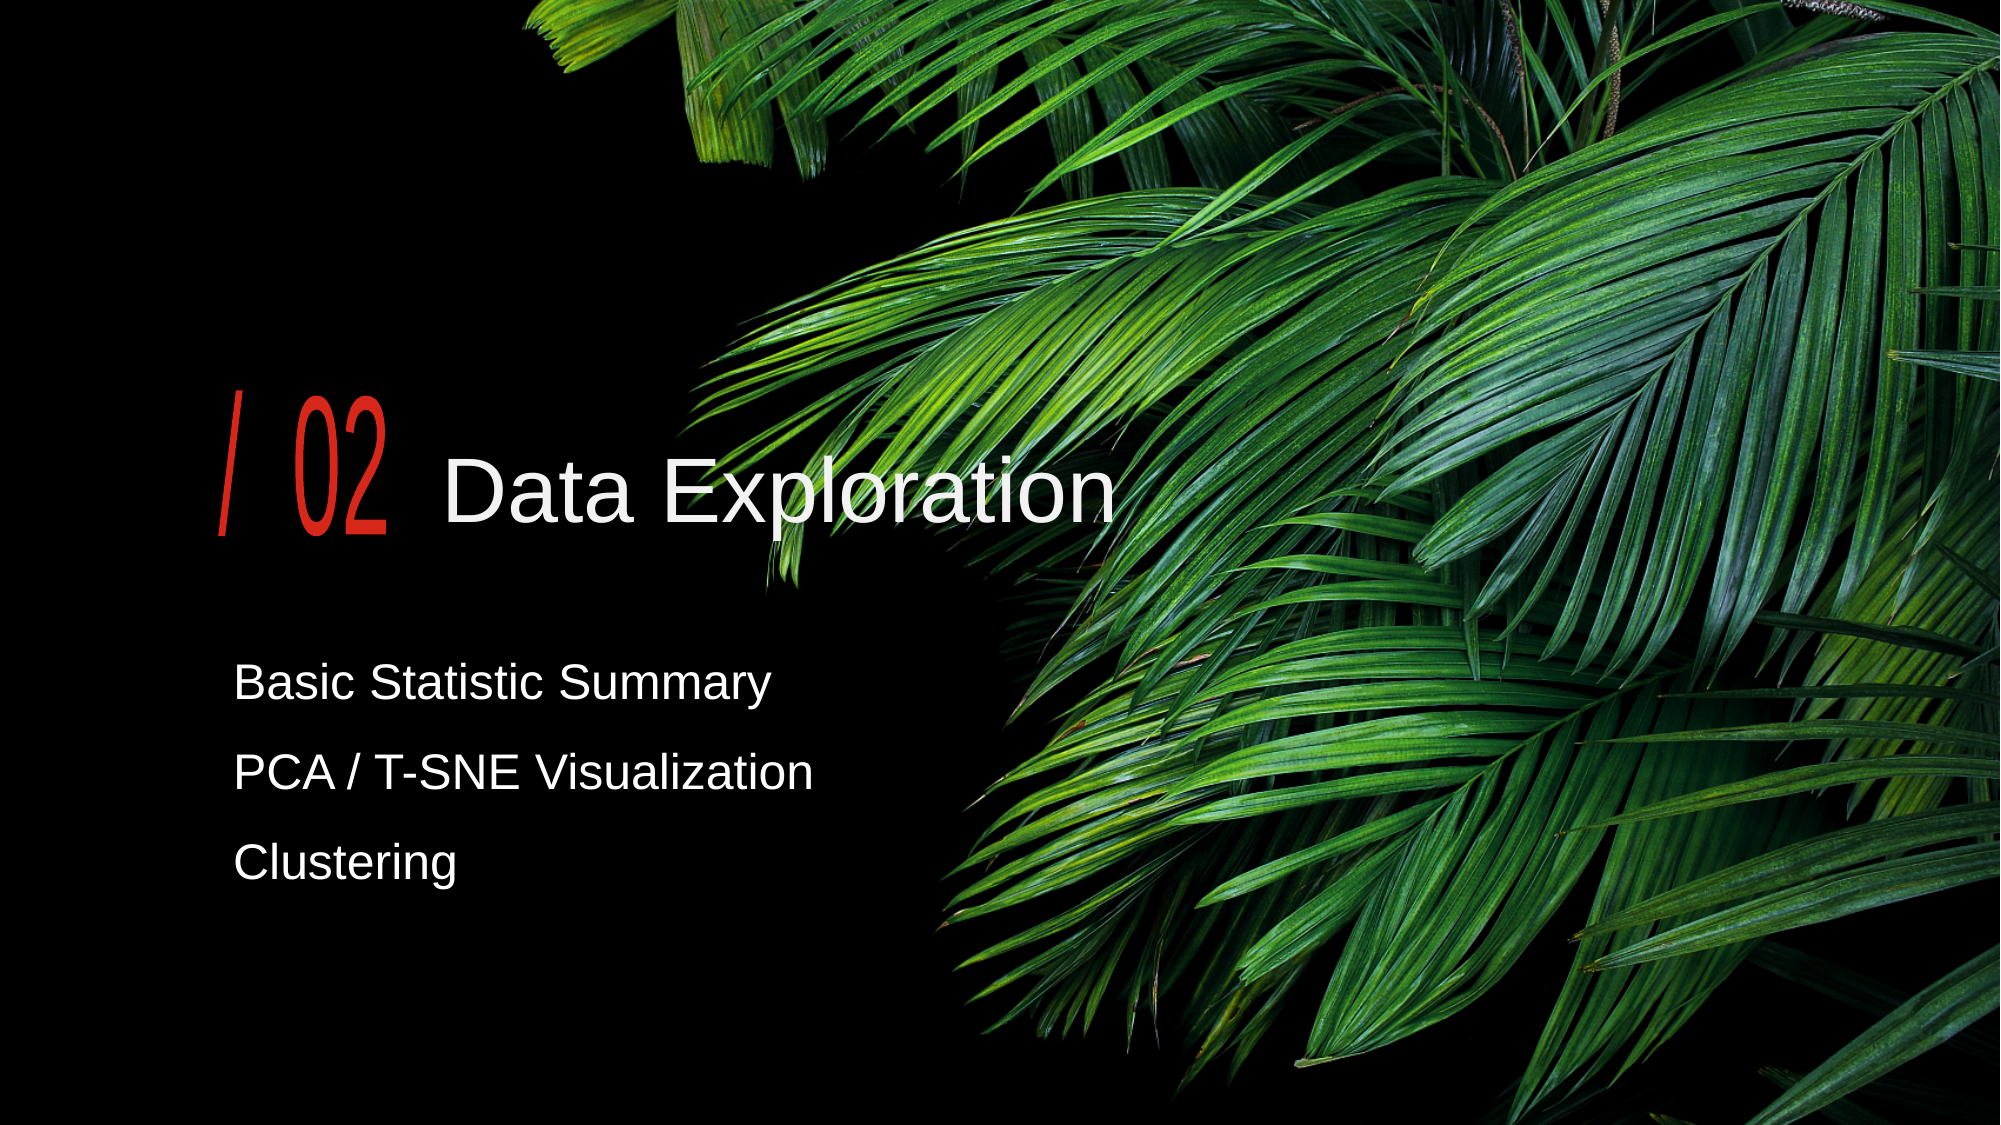

/  02
Data Exploration
Basic Statistic Summary
PCA / T-SNE Visualization
Clustering